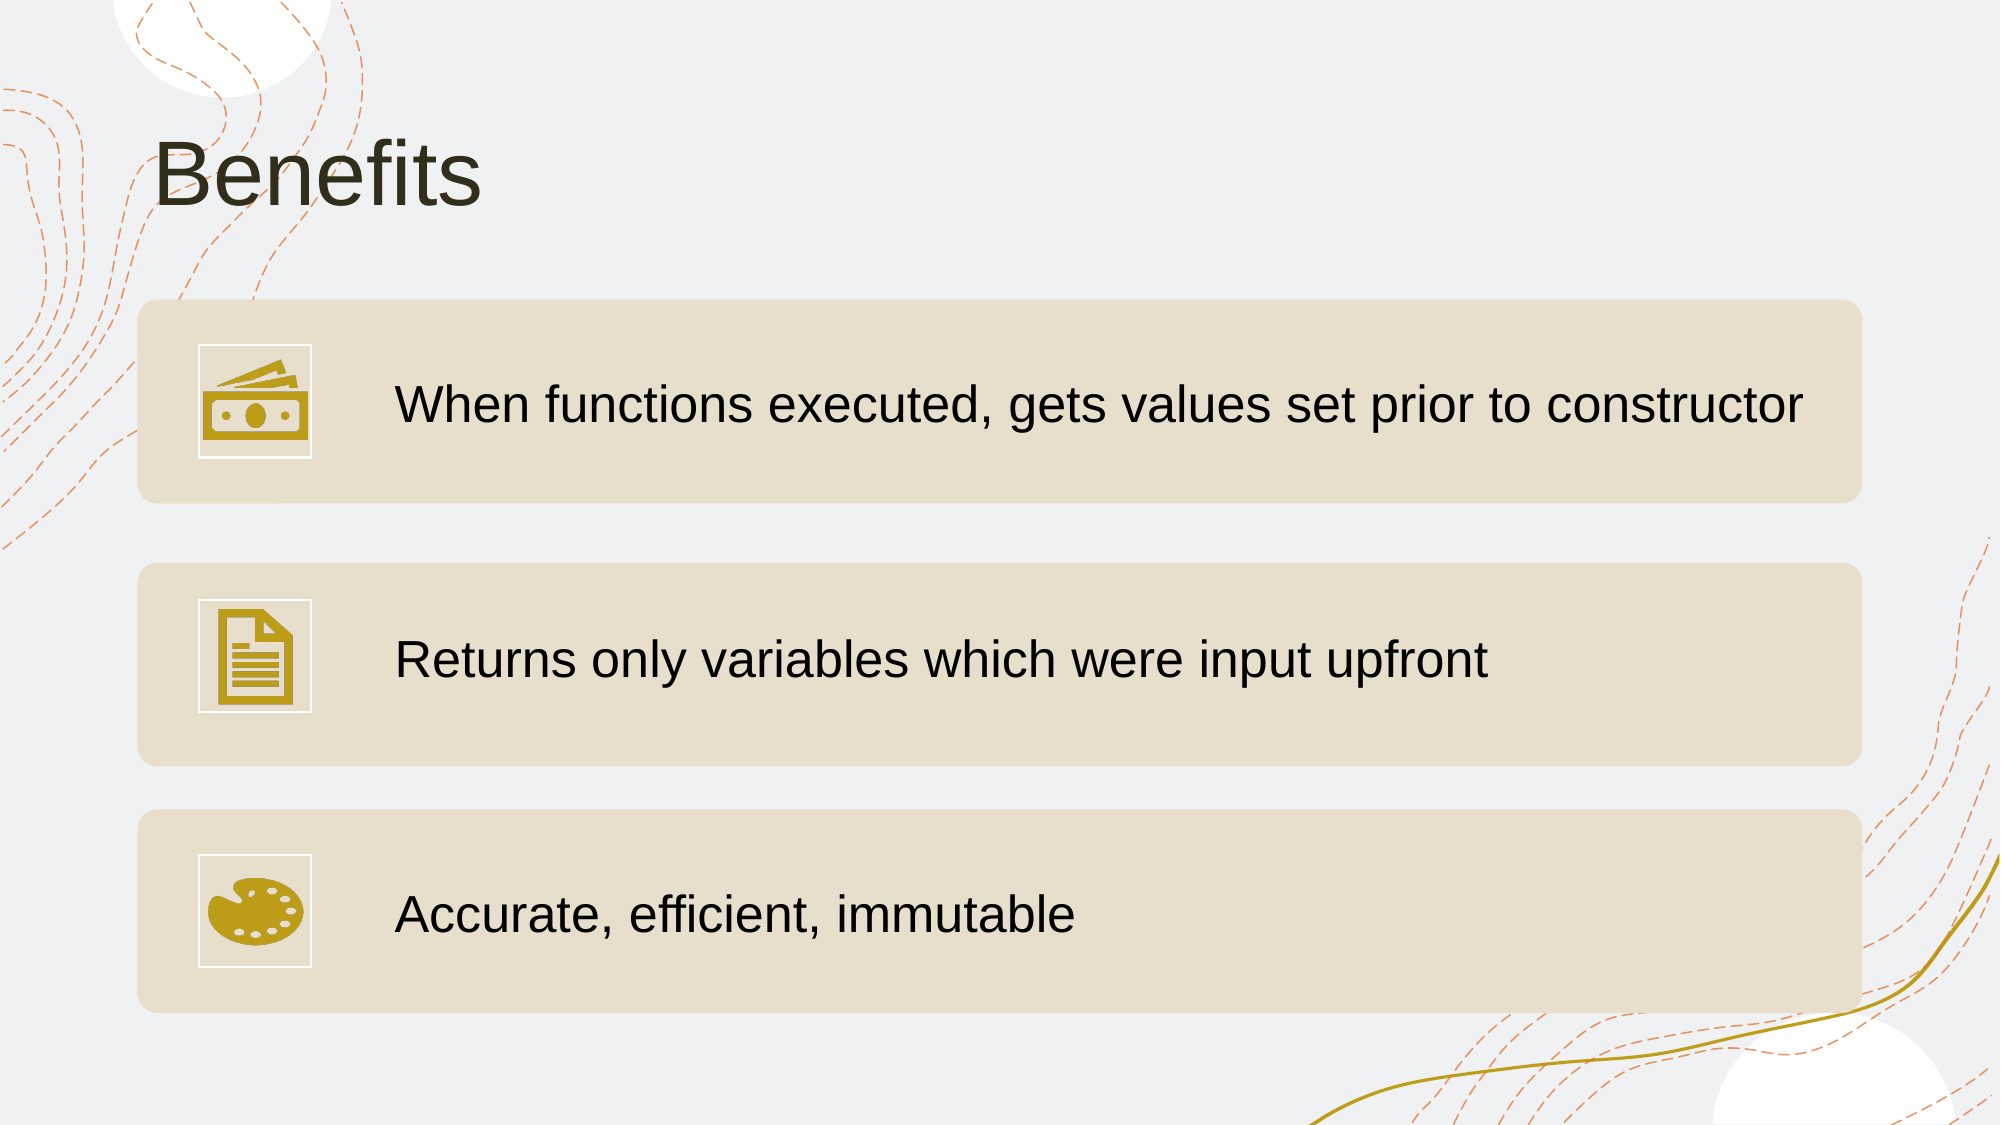

# Benefits
When functions executed, gets values set prior to constructor
Returns only variables which were input upfront
Accurate, efficient, immutable